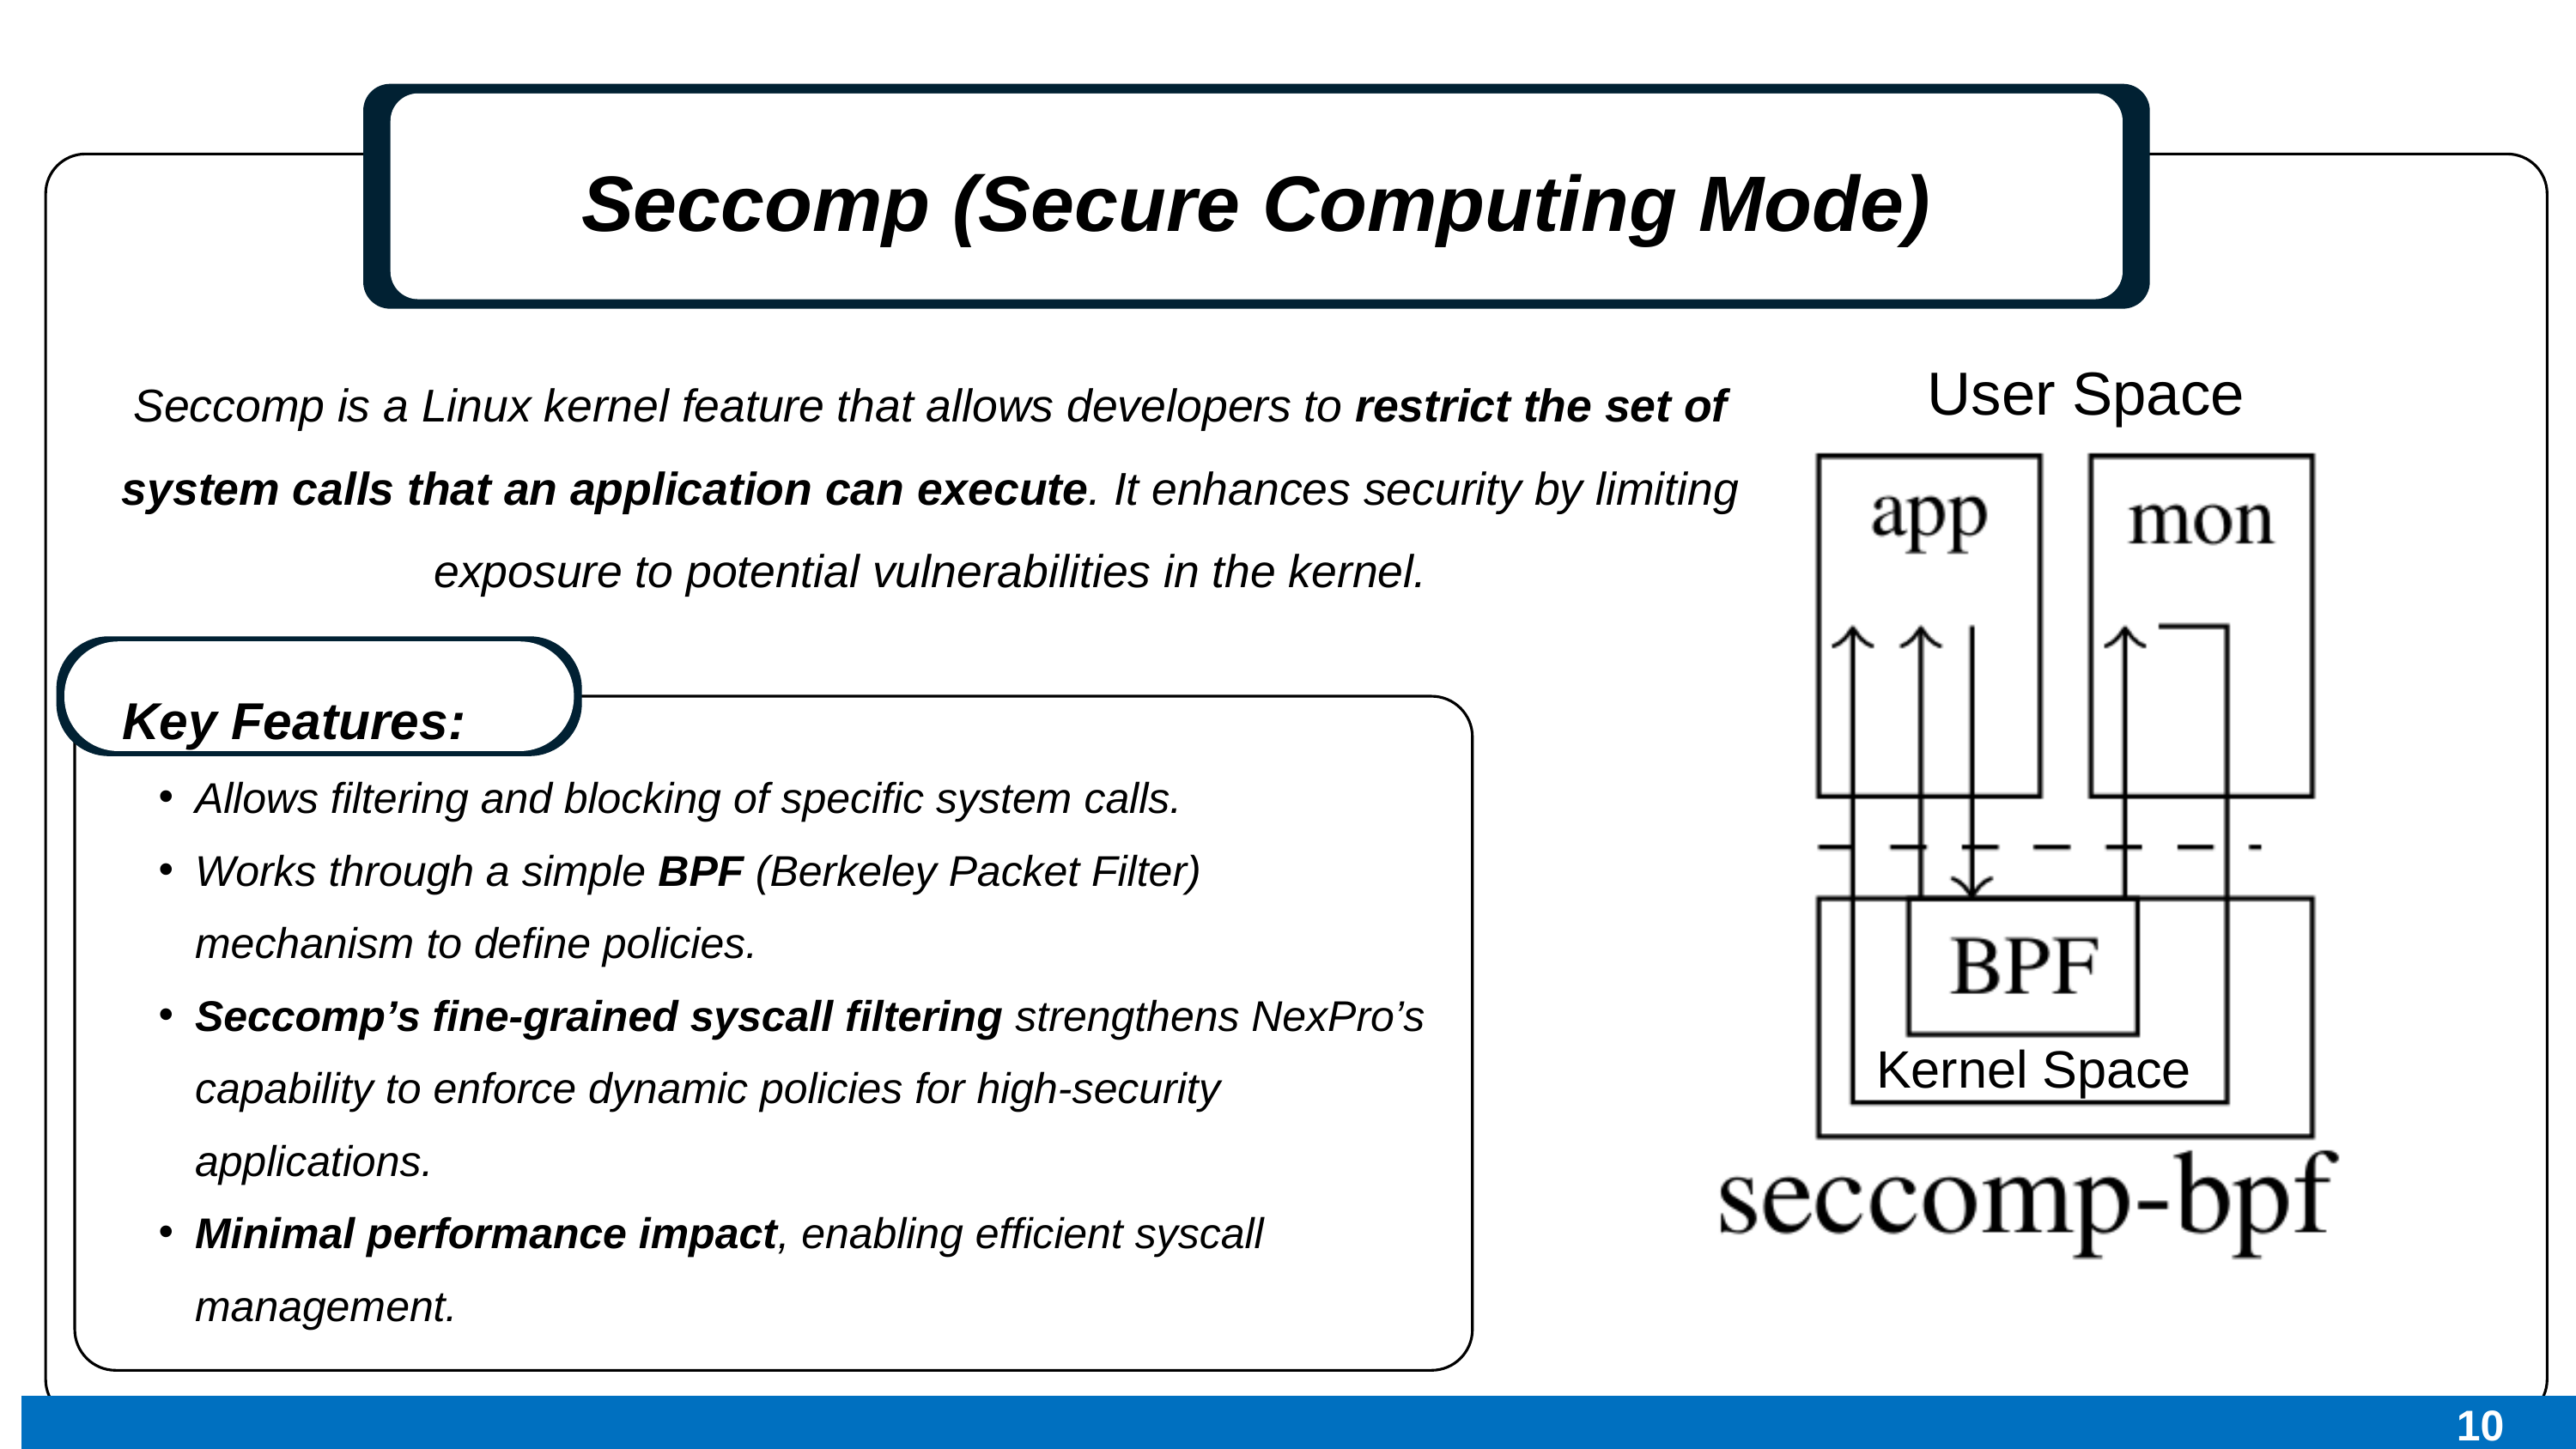

Seccomp (Secure Computing Mode)

User Space
Seccomp is a Linux kernel feature that allows developers to restrict the set of system calls that an application can execute. It enhances security by limiting exposure to potential vulnerabilities in the kernel.

Key Features:
Allows filtering and blocking of specific system calls.
Works through a simple BPF (Berkeley Packet Filter) mechanism to define policies.
Seccomp’s fine-grained syscall filtering strengthens NexPro’s capability to enforce dynamic policies for high-security applications.
Minimal performance impact, enabling efficient syscall management.

Kernel Space

10